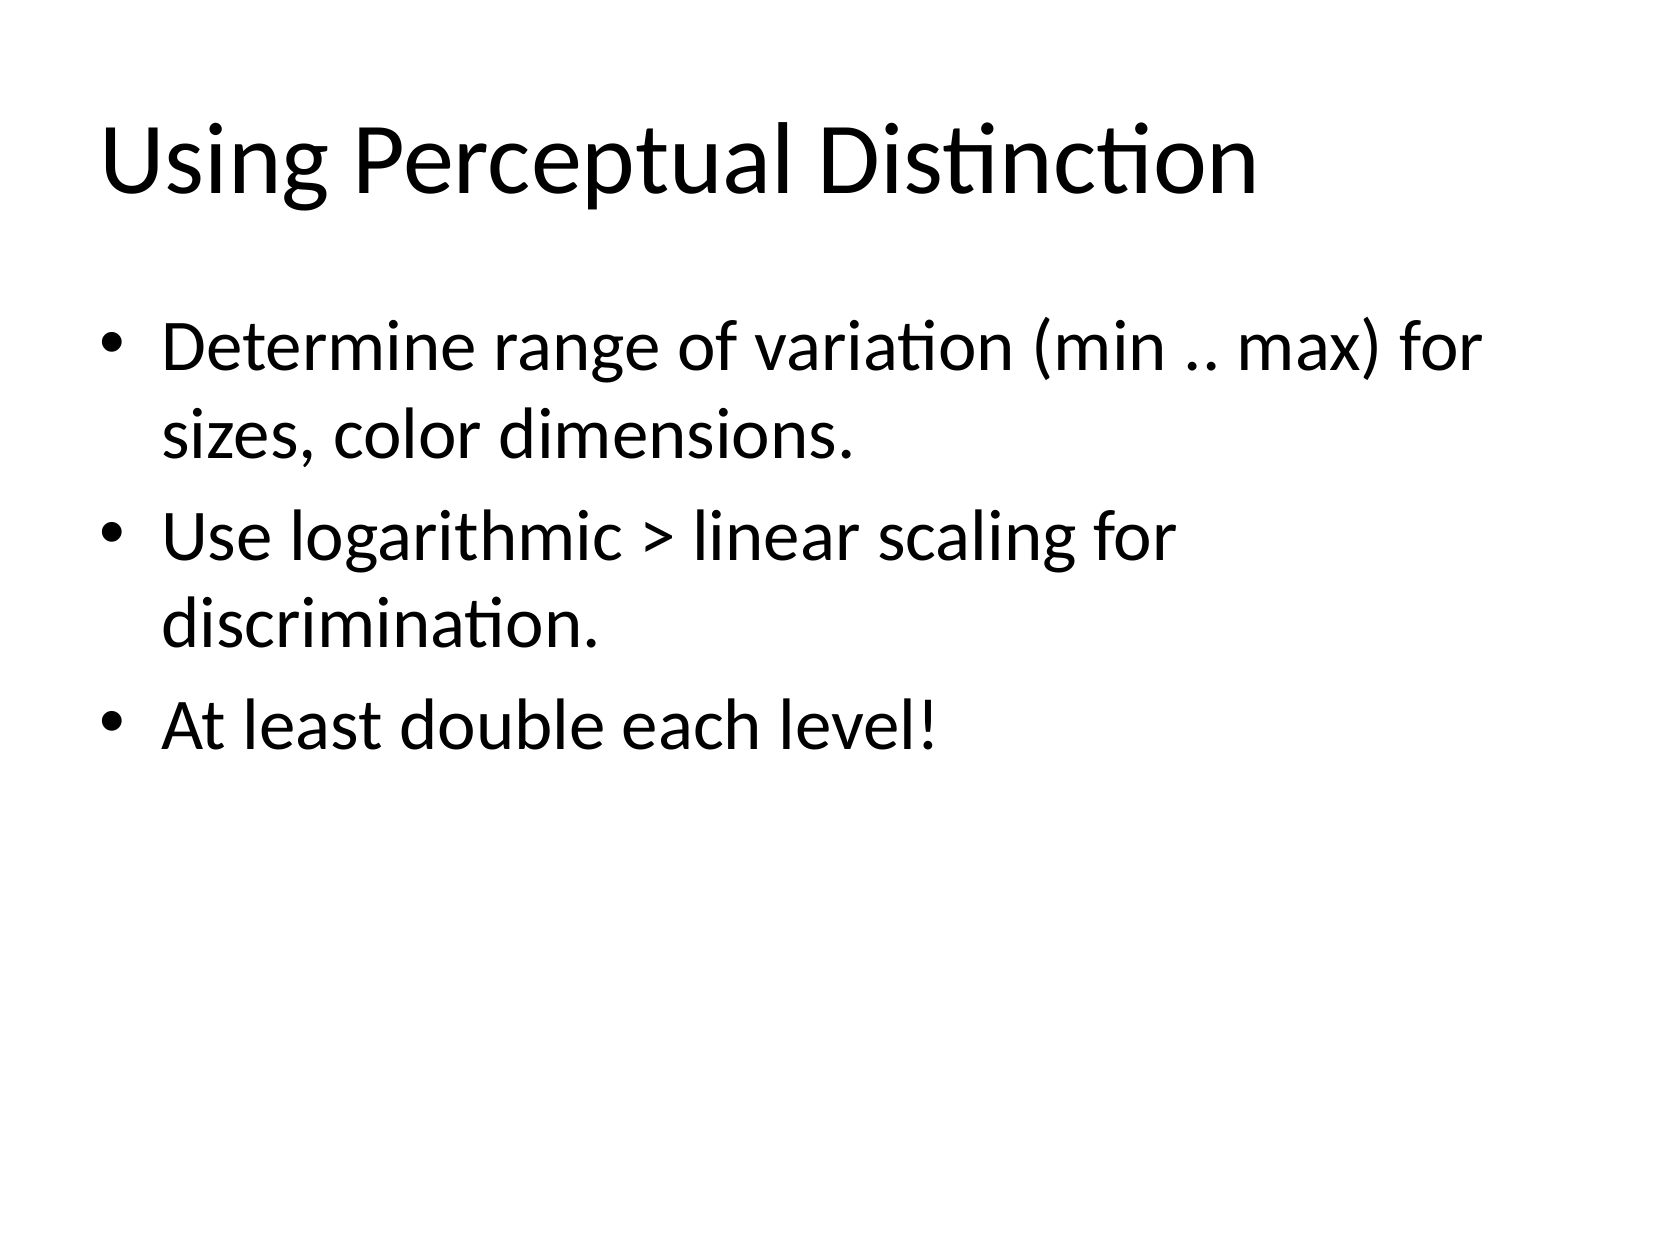

# Using Perceptual Distinction
Determine range of variation (min .. max) for sizes, color dimensions.
Use logarithmic > linear scaling for discrimination.
At least double each level!